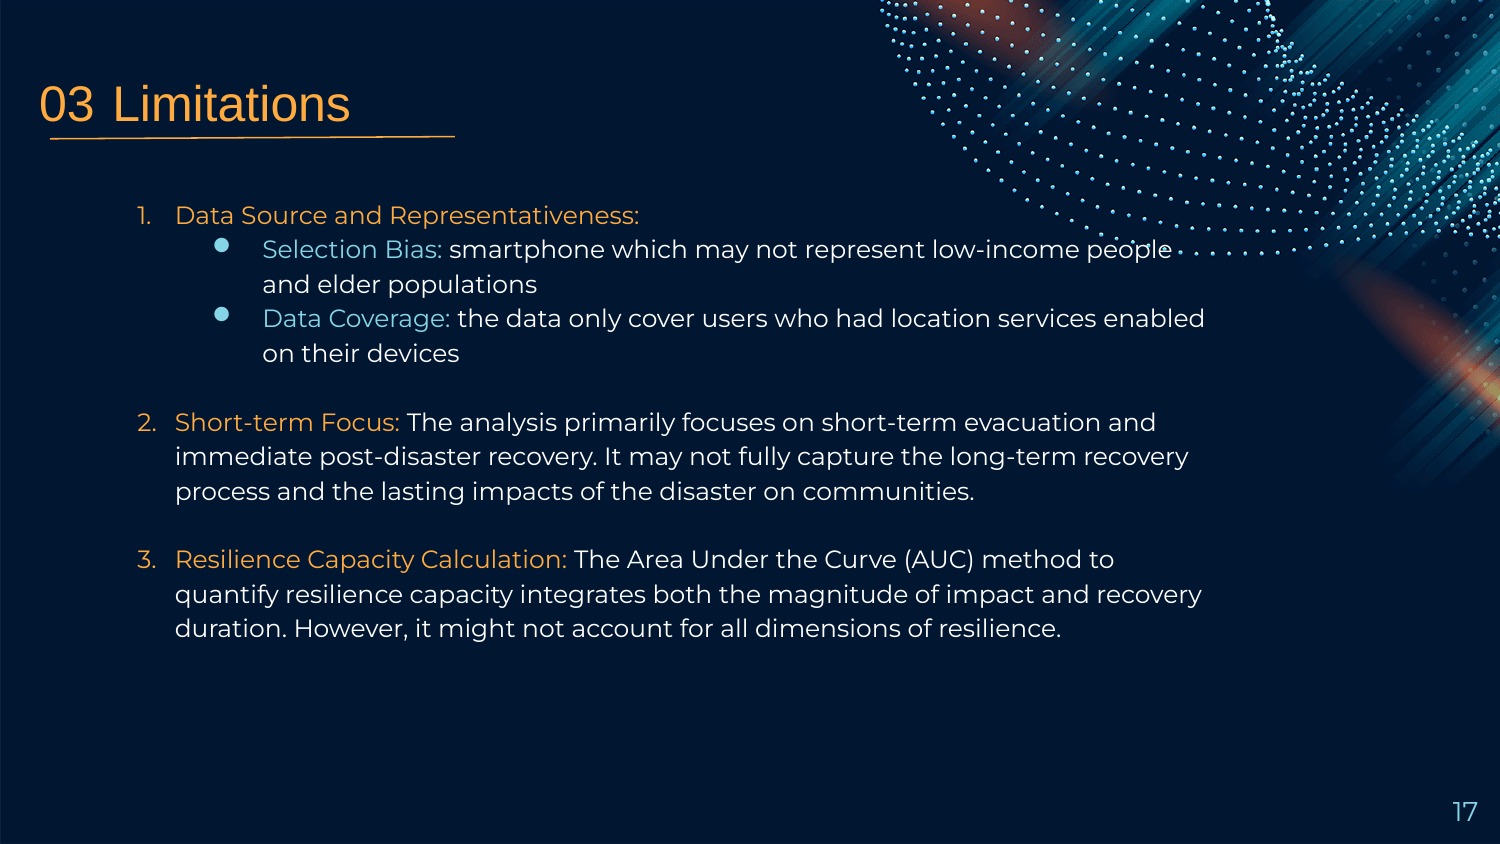

# 03
Limitations
Data Source and Representativeness:
Selection Bias: smartphone which may not represent low-income people and elder populations
Data Coverage: the data only cover users who had location services enabled on their devices

Short-term Focus: The analysis primarily focuses on short-term evacuation and immediate post-disaster recovery. It may not fully capture the long-term recovery process and the lasting impacts of the disaster on communities.

Resilience Capacity Calculation: The Area Under the Curve (AUC) method to quantify resilience capacity integrates both the magnitude of impact and recovery duration. However, it might not account for all dimensions of resilience.
17